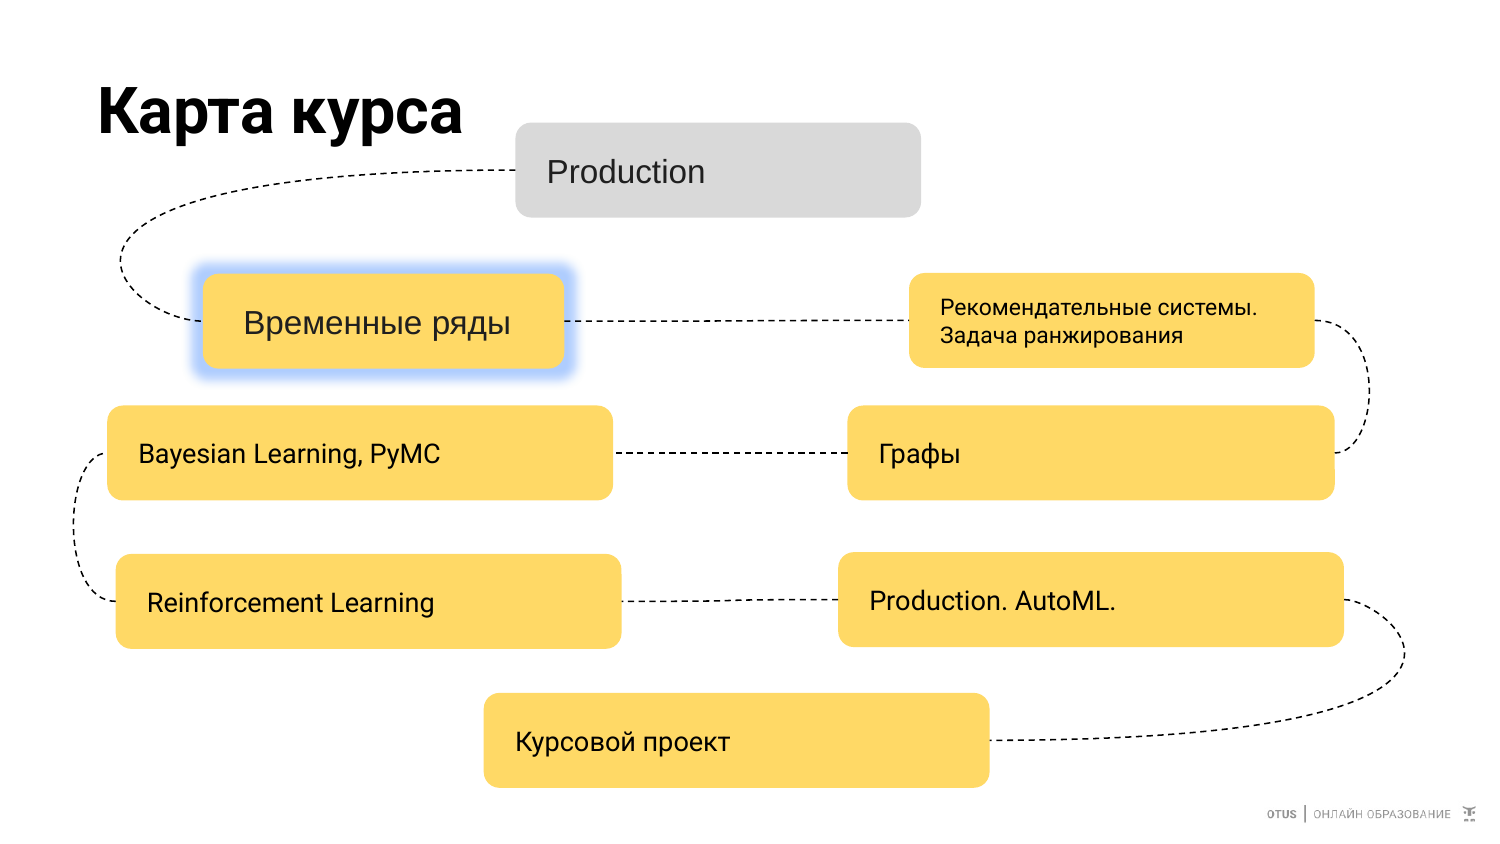

# Карта курса
Production
Рекомендательные системы. Задача ранжирования
 Временные ряды
Bayesian Learning, PyMC
Графы
Production. AutoML.
Reinforcement Learning
Курсовой проект